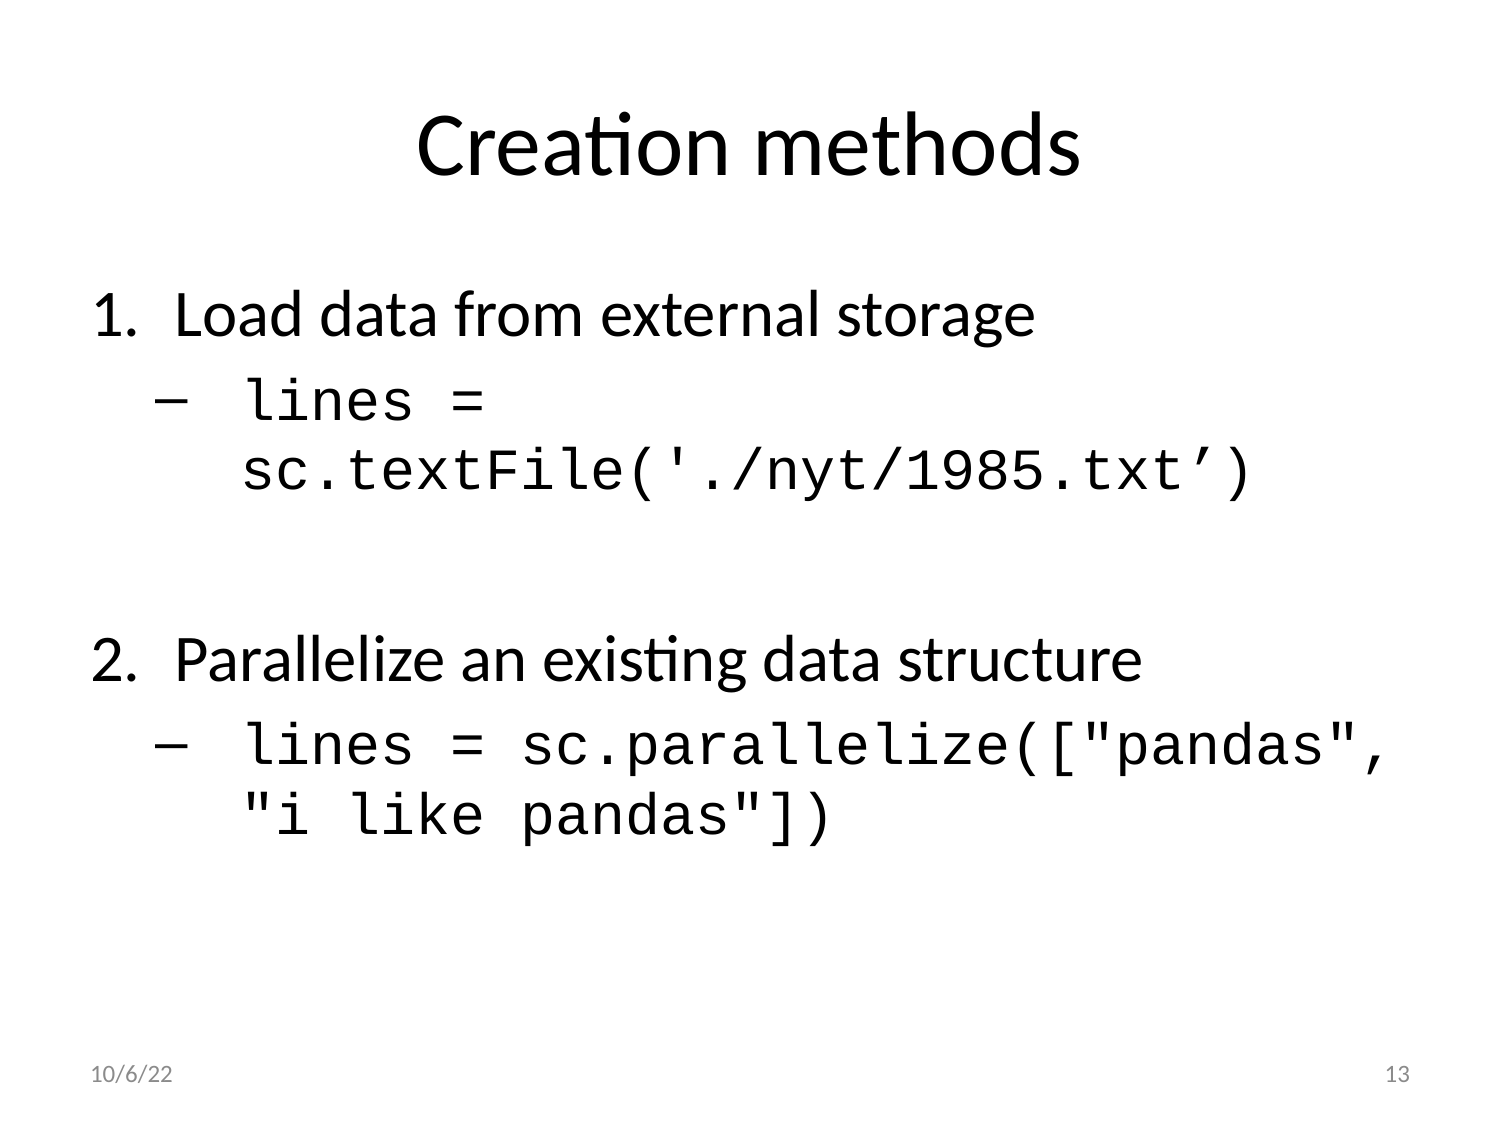

# Creation methods
Load data from external storage
lines = sc.textFile('./nyt/1985.txt’)

Parallelize an existing data structure
lines = sc.parallelize(["pandas", "i like pandas"])

10/6/22
13